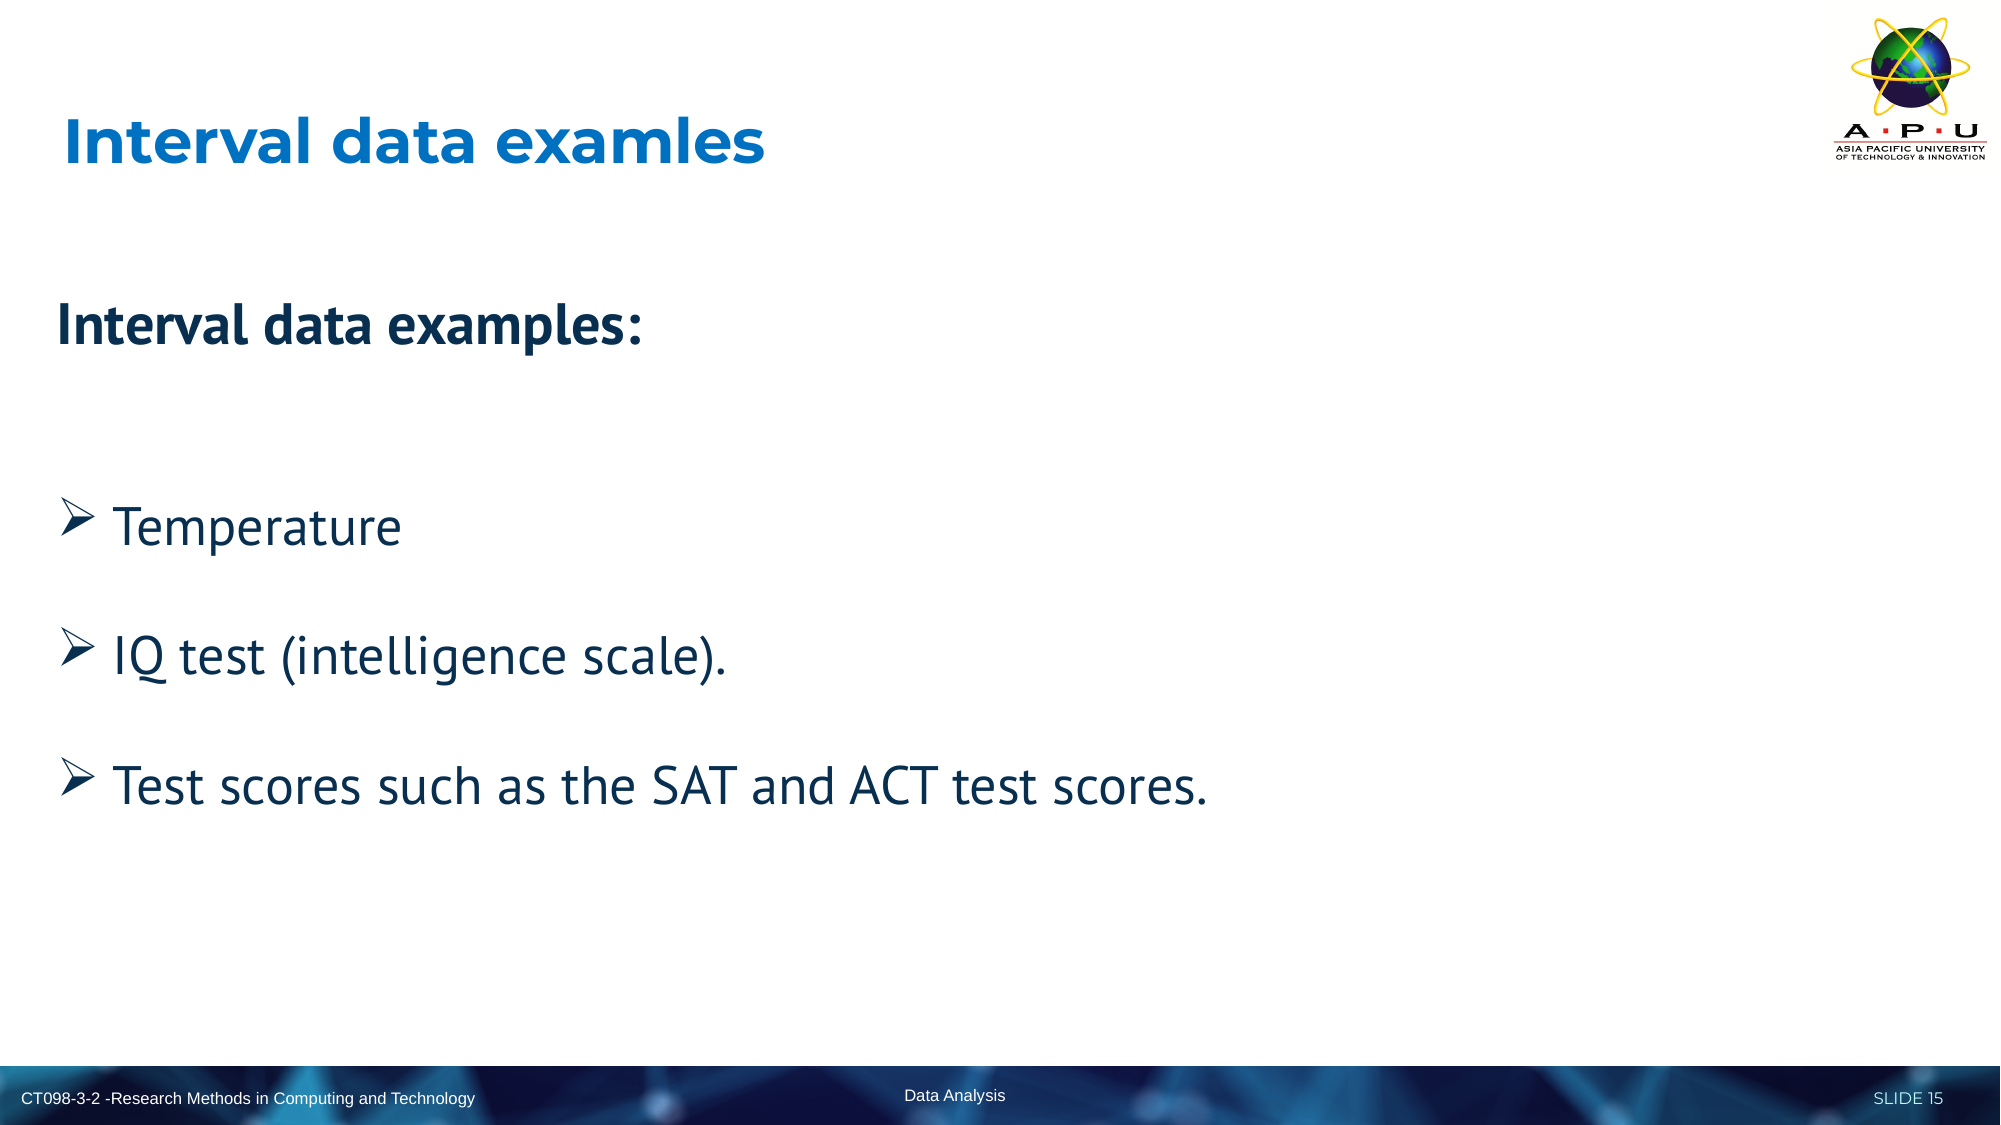

# Interval data examles
Interval data examples:

Temperature

IQ test (intelligence scale).

Test scores such as the SAT and ACT test scores.